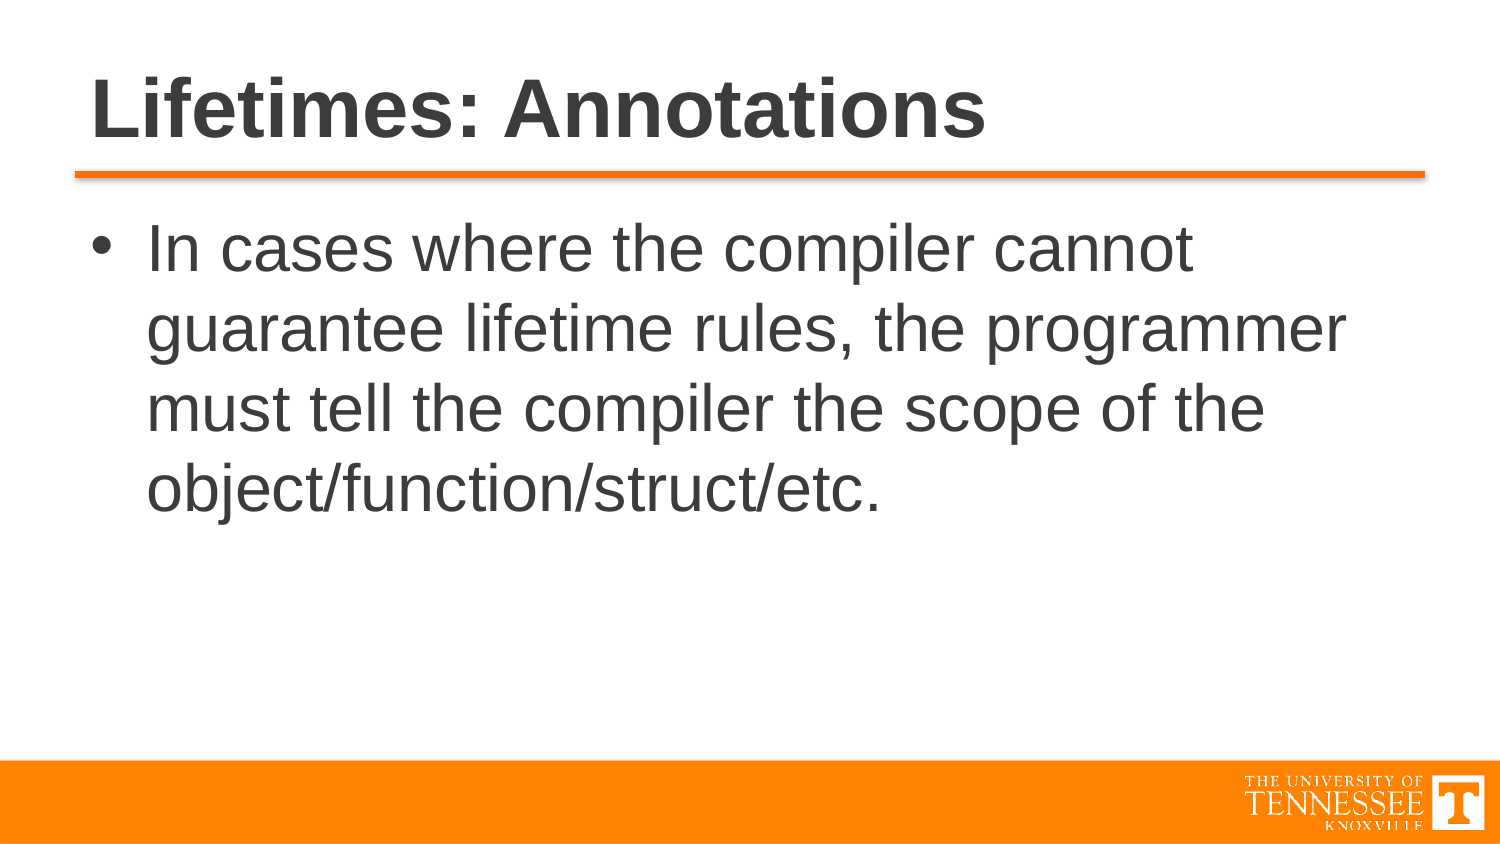

# Lifetimes: Annotations
In cases where the compiler cannot guarantee lifetime rules, the programmer must tell the compiler the scope of the object/function/struct/etc.